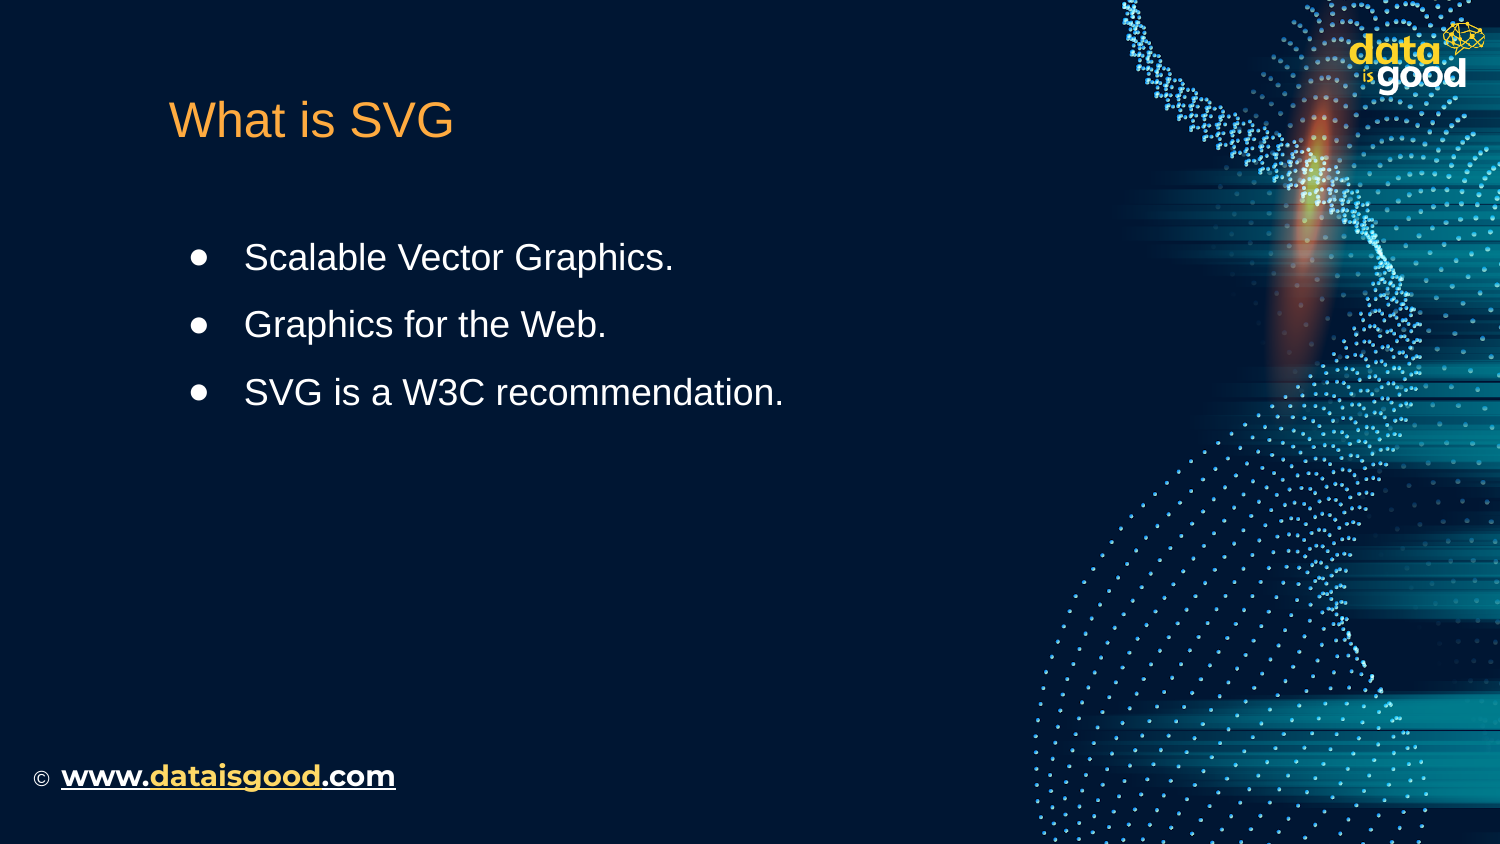

# What is SVG
Scalable Vector Graphics.
Graphics for the Web.
SVG is a W3C recommendation.